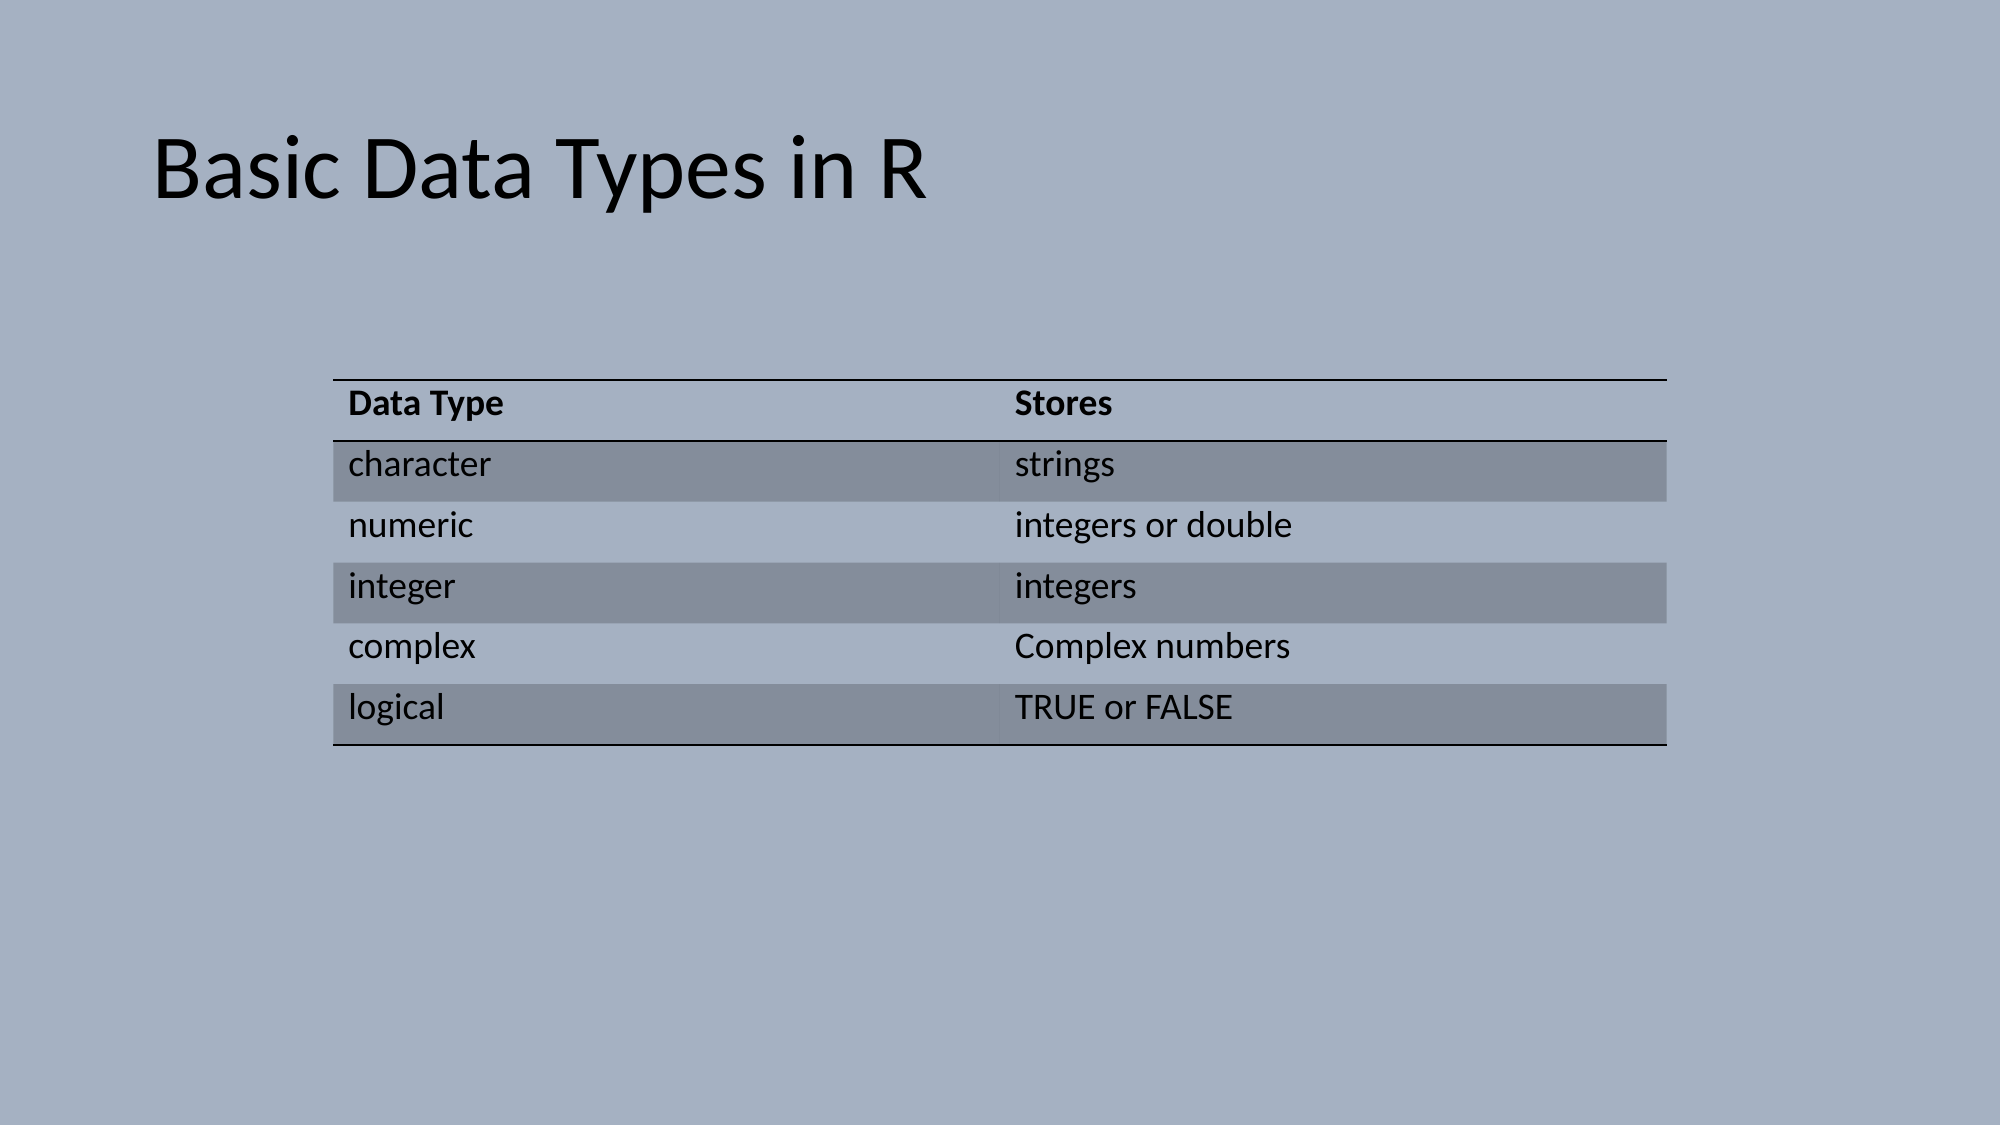

# Basic Data Types in R

| Data Type | Stores |
| --- | --- |
| character | strings |
| numeric | integers or double |
| integer | integers |
| complex | Complex numbers |
| logical | TRUE or FALSE |